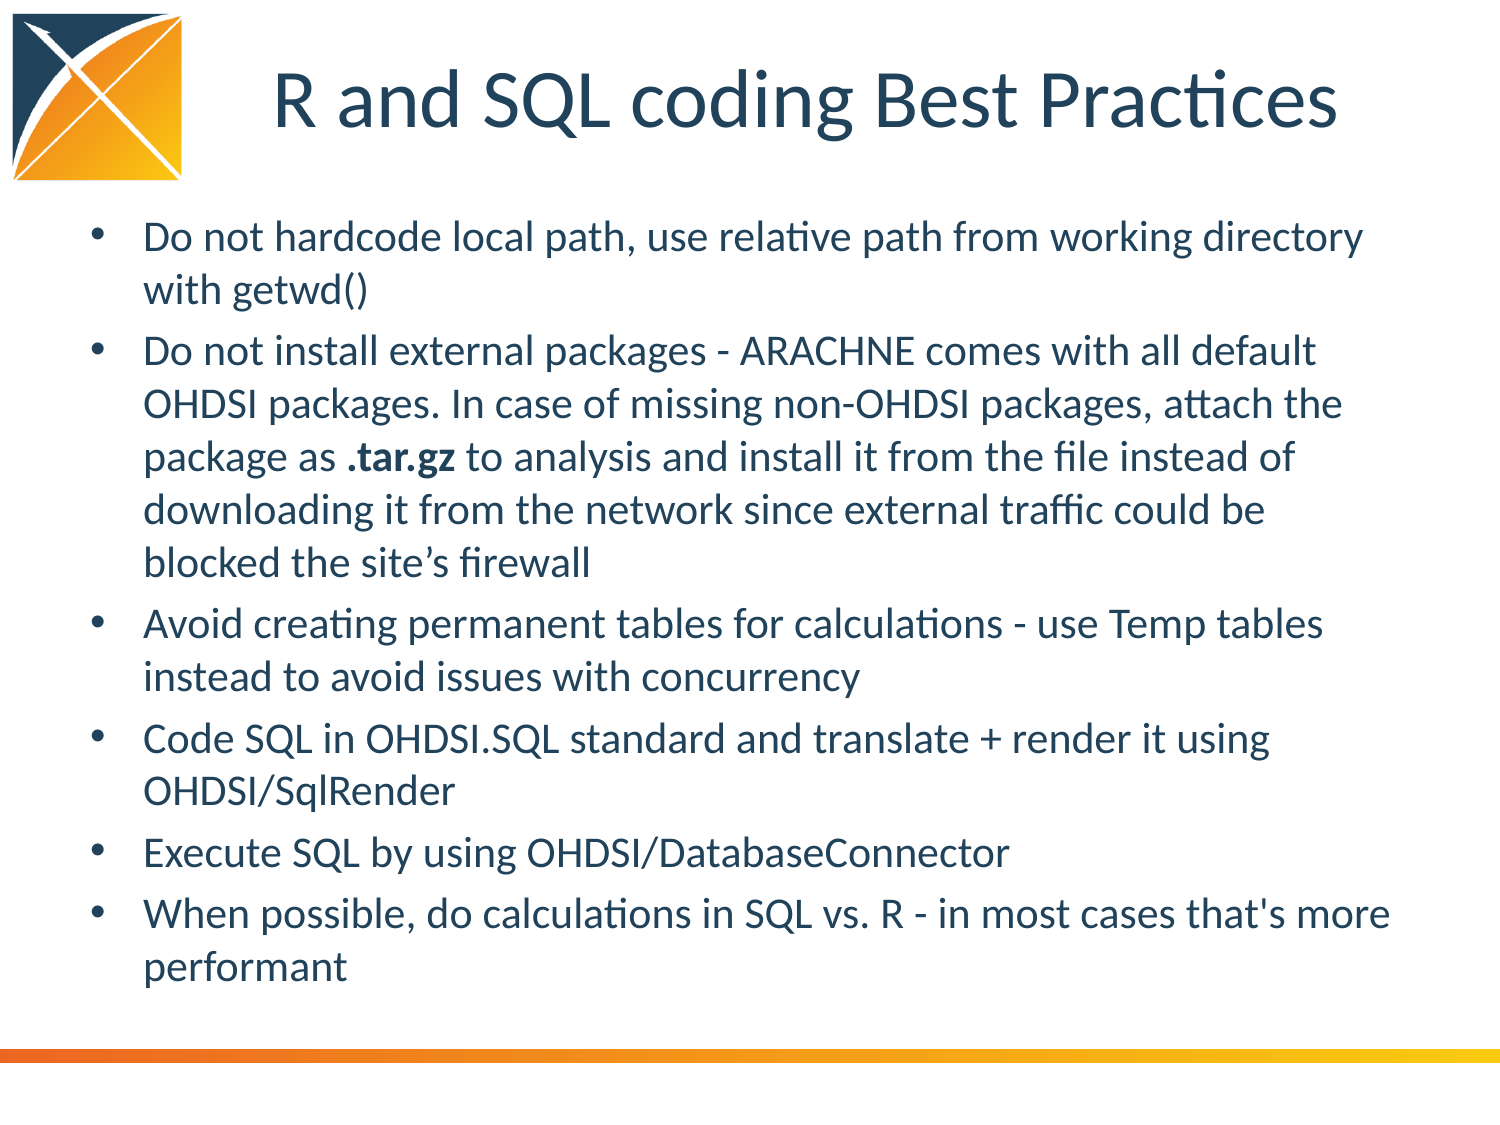

# R and SQL coding Best Practices
Do not hardcode local path, use relative path from working directory with getwd()
Do not install external packages - ARACHNE comes with all default OHDSI packages. In case of missing non-OHDSI packages, attach the package as .tar.gz to analysis and install it from the file instead of downloading it from the network since external traffic could be blocked the site’s firewall
Avoid creating permanent tables for calculations - use Temp tables instead to avoid issues with concurrency
Code SQL in OHDSI.SQL standard and translate + render it using OHDSI/SqlRender
Execute SQL by using OHDSI/DatabaseConnector
When possible, do calculations in SQL vs. R - in most cases that's more performant